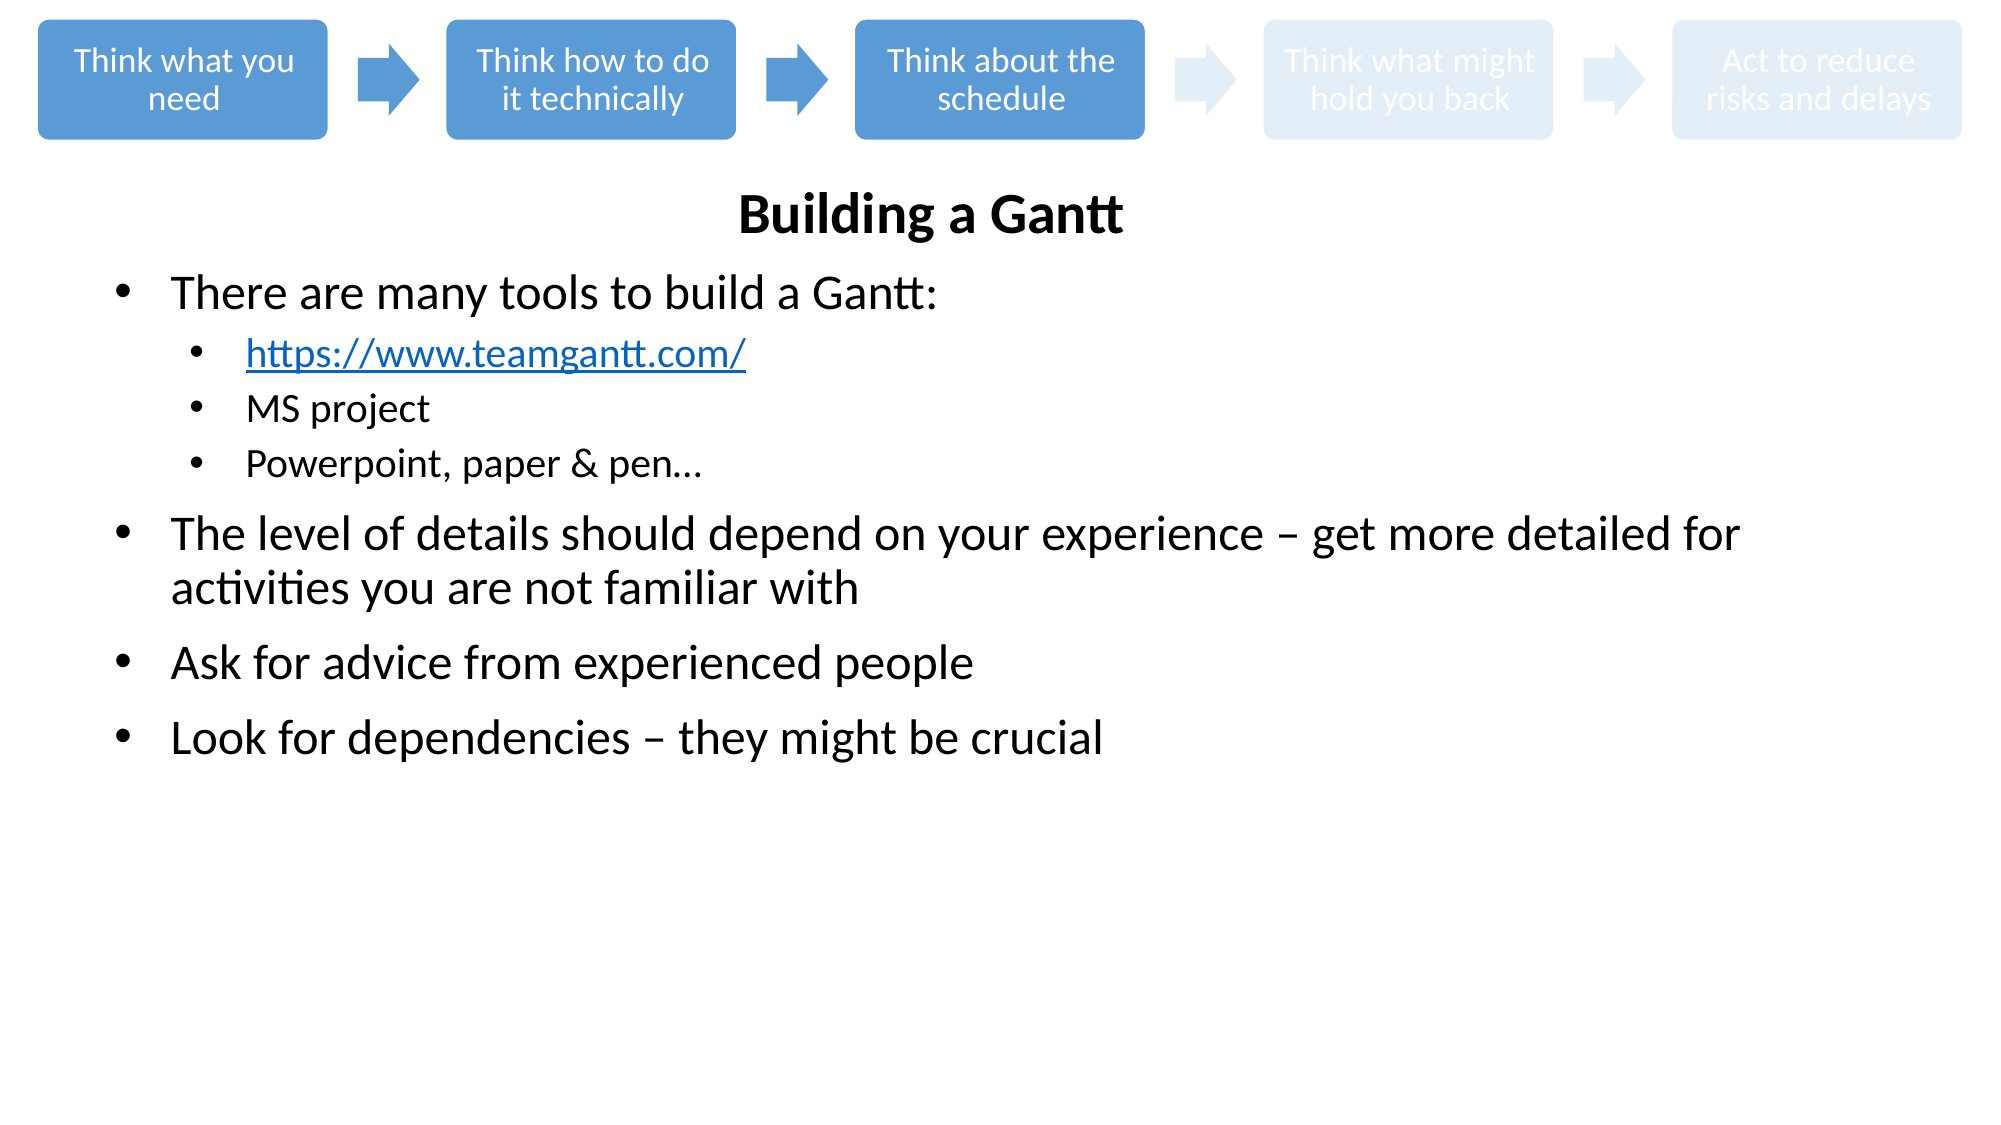

Think what you need

Think how to do it technically

Think about the schedule

Think what might hold you back

Act to reduce risks and delays
Building a Gantt
There are many tools to build a Gantt:
https://www.teamgantt.com/
MS project
Powerpoint, paper & pen…
The level of details should depend on your experience – get more detailed for activities you are not familiar with
Ask for advice from experienced people
Look for dependencies – they might be crucial